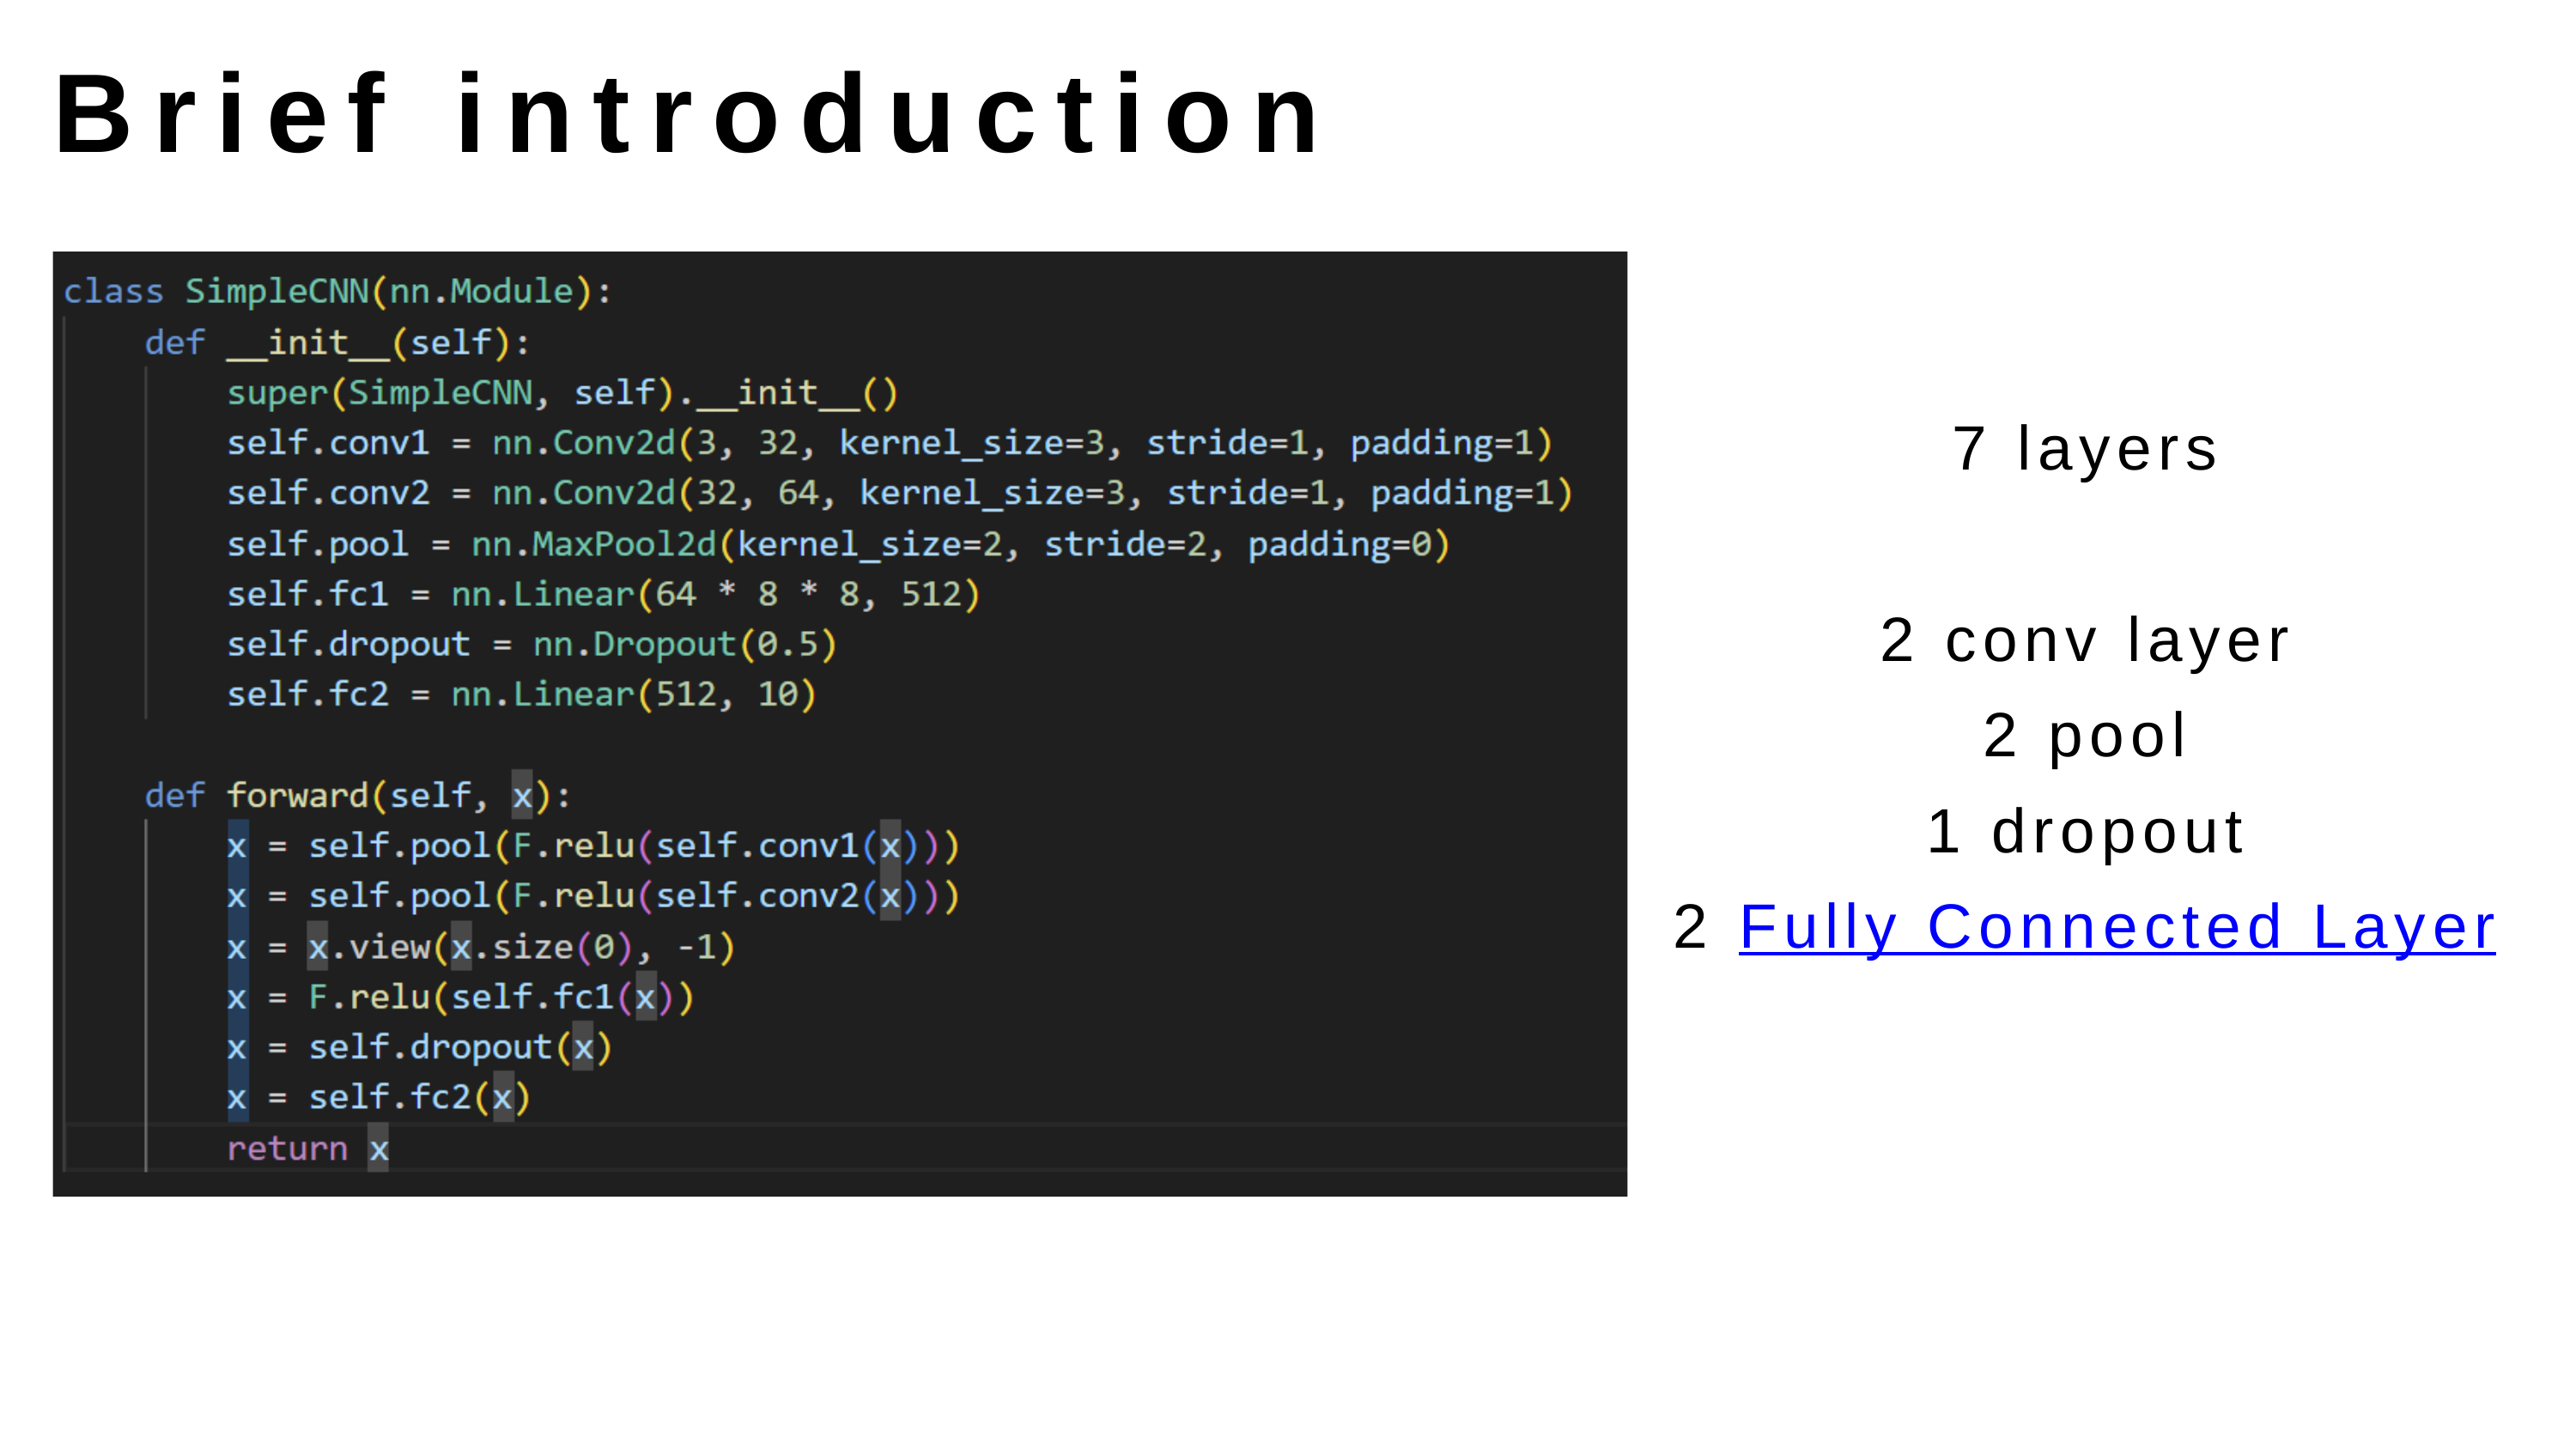

Brief introduction

7 layers

2 conv layer
2 pool
1 dropout
2 Fully Connected Layer